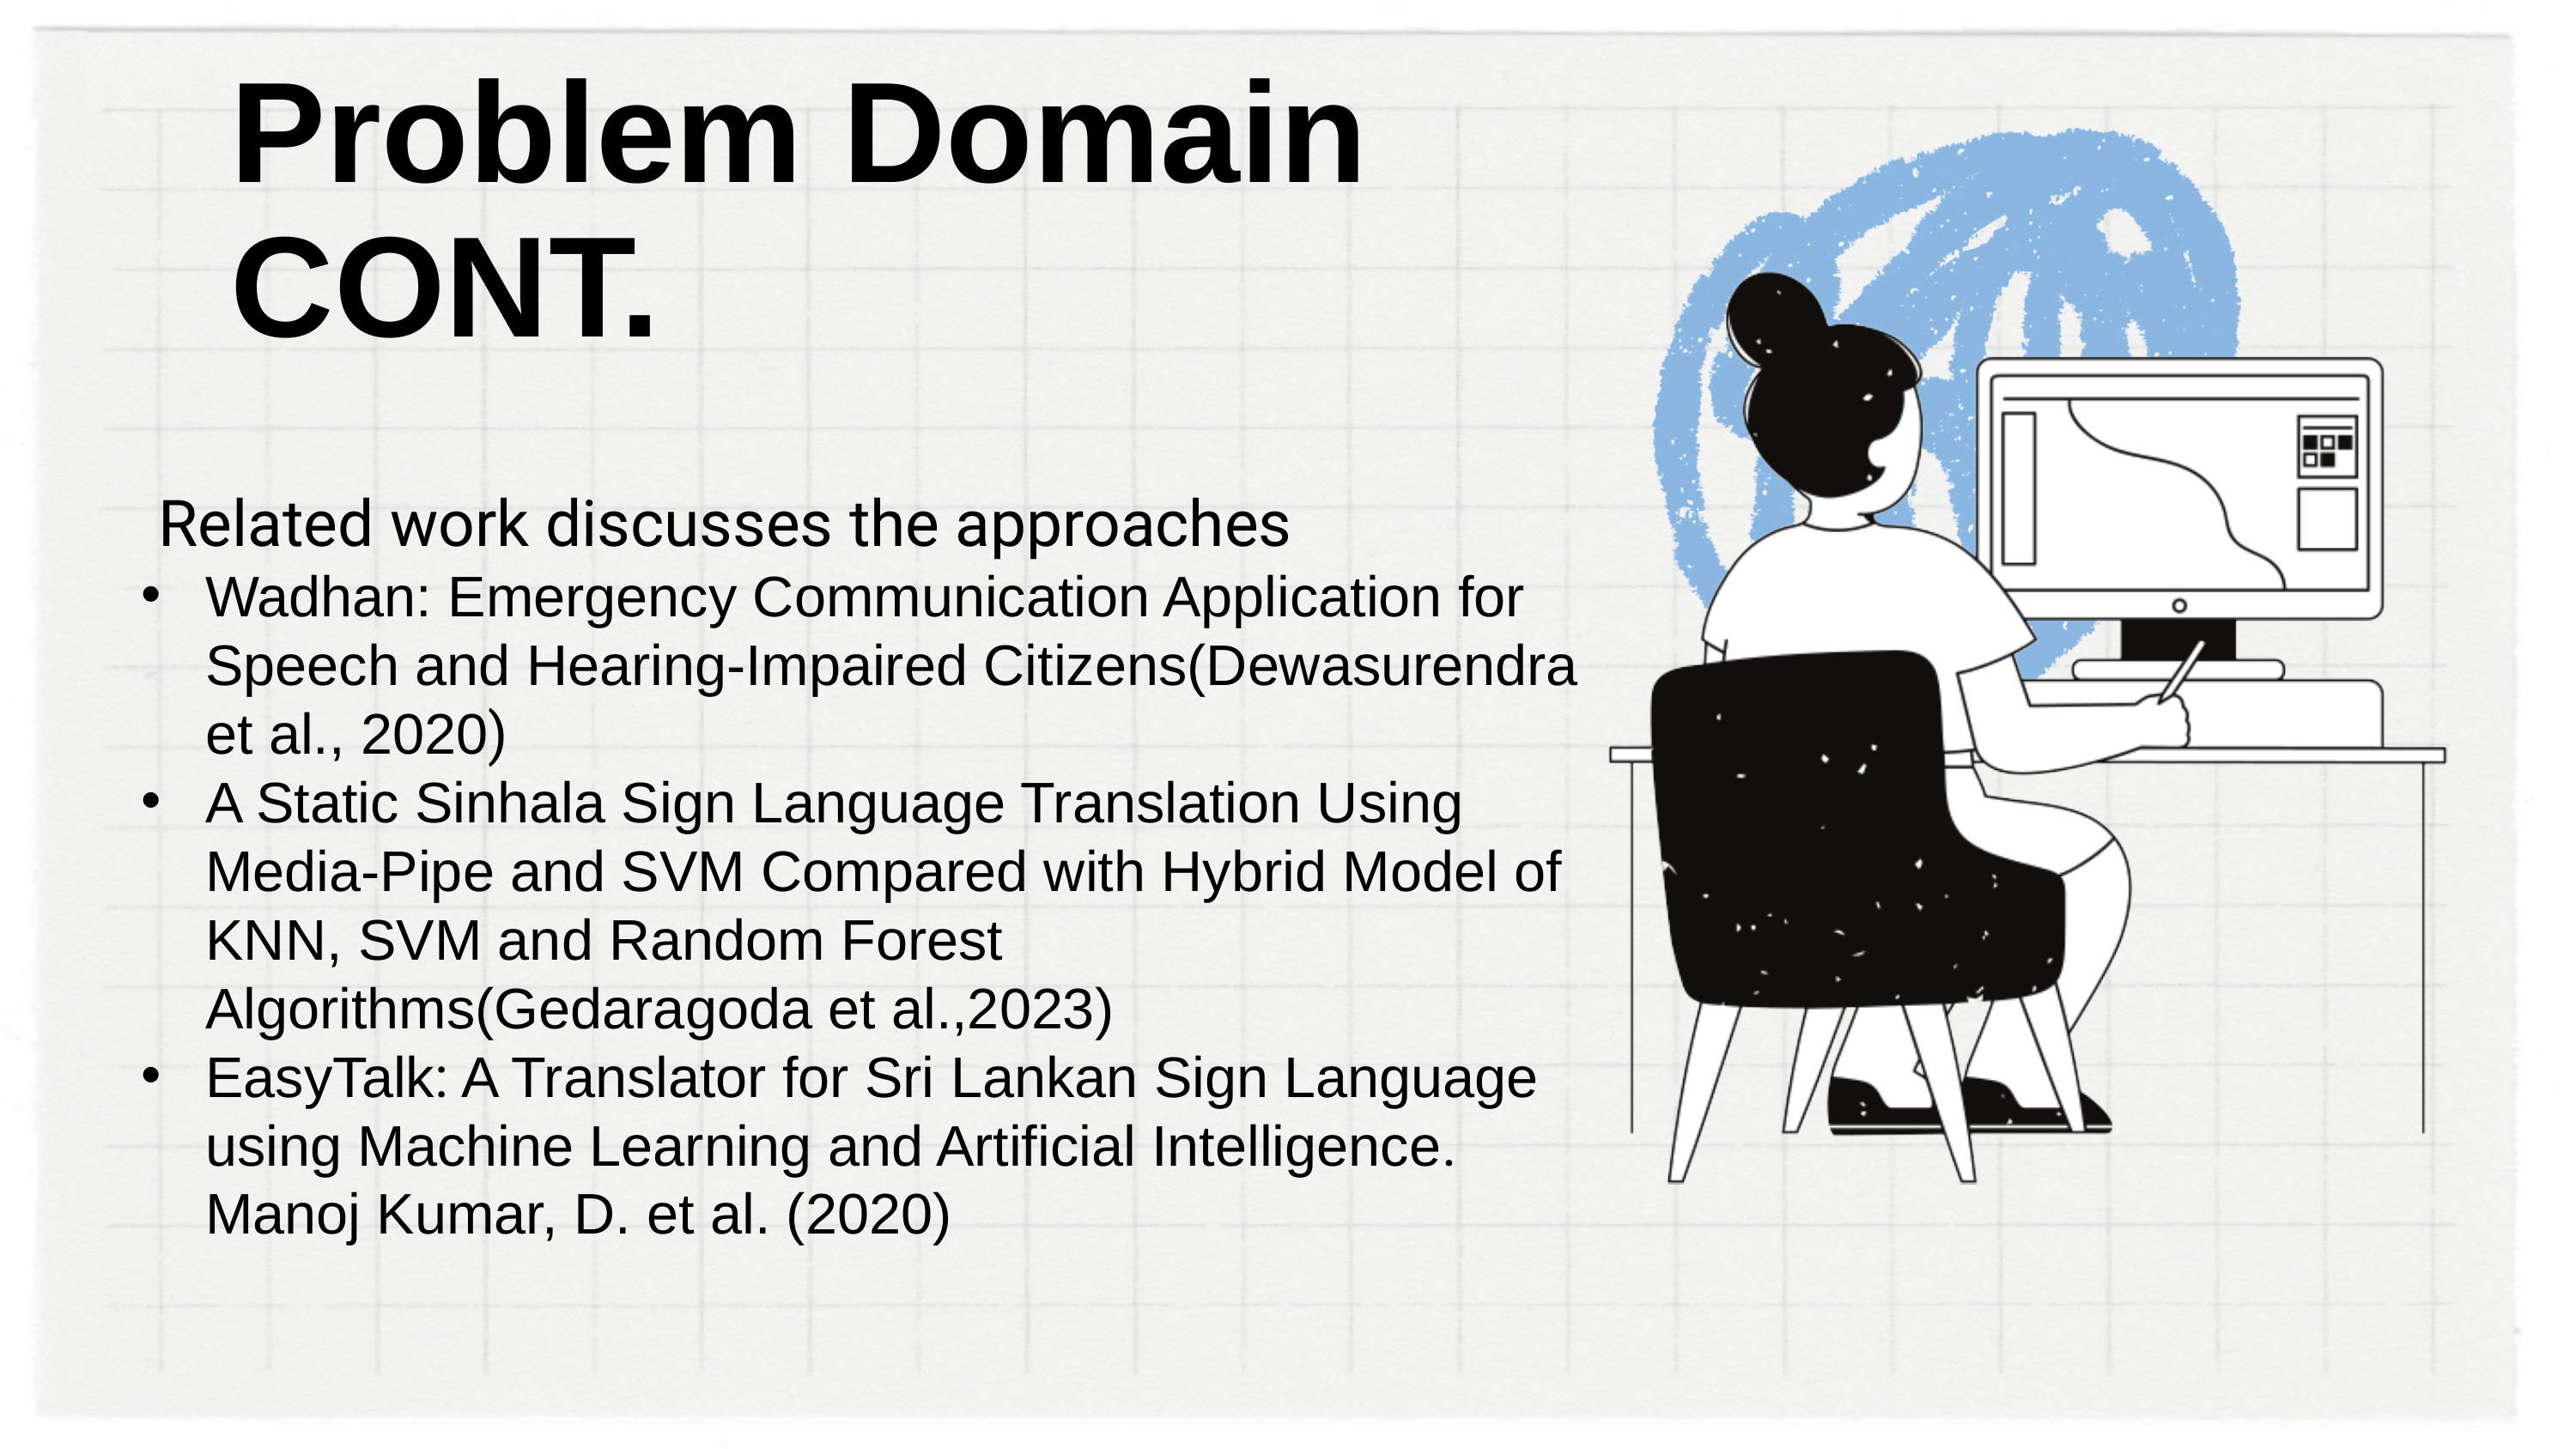

Problem Domain CONT.

​ Related work discusses the approaches
Wadhan: Emergency Communication Application for Speech and Hearing-Impaired Citizens(Dewasurendra et al., 2020)
A Static Sinhala Sign Language Translation Using Media-Pipe and SVM Compared with Hybrid Model of KNN, SVM and Random Forest Algorithms(Gedaragoda et al.,2023)
EasyTalk: A Translator for Sri Lankan Sign Language using Machine Learning and Artificial Intelligence. Manoj Kumar, D. et al. (2020)